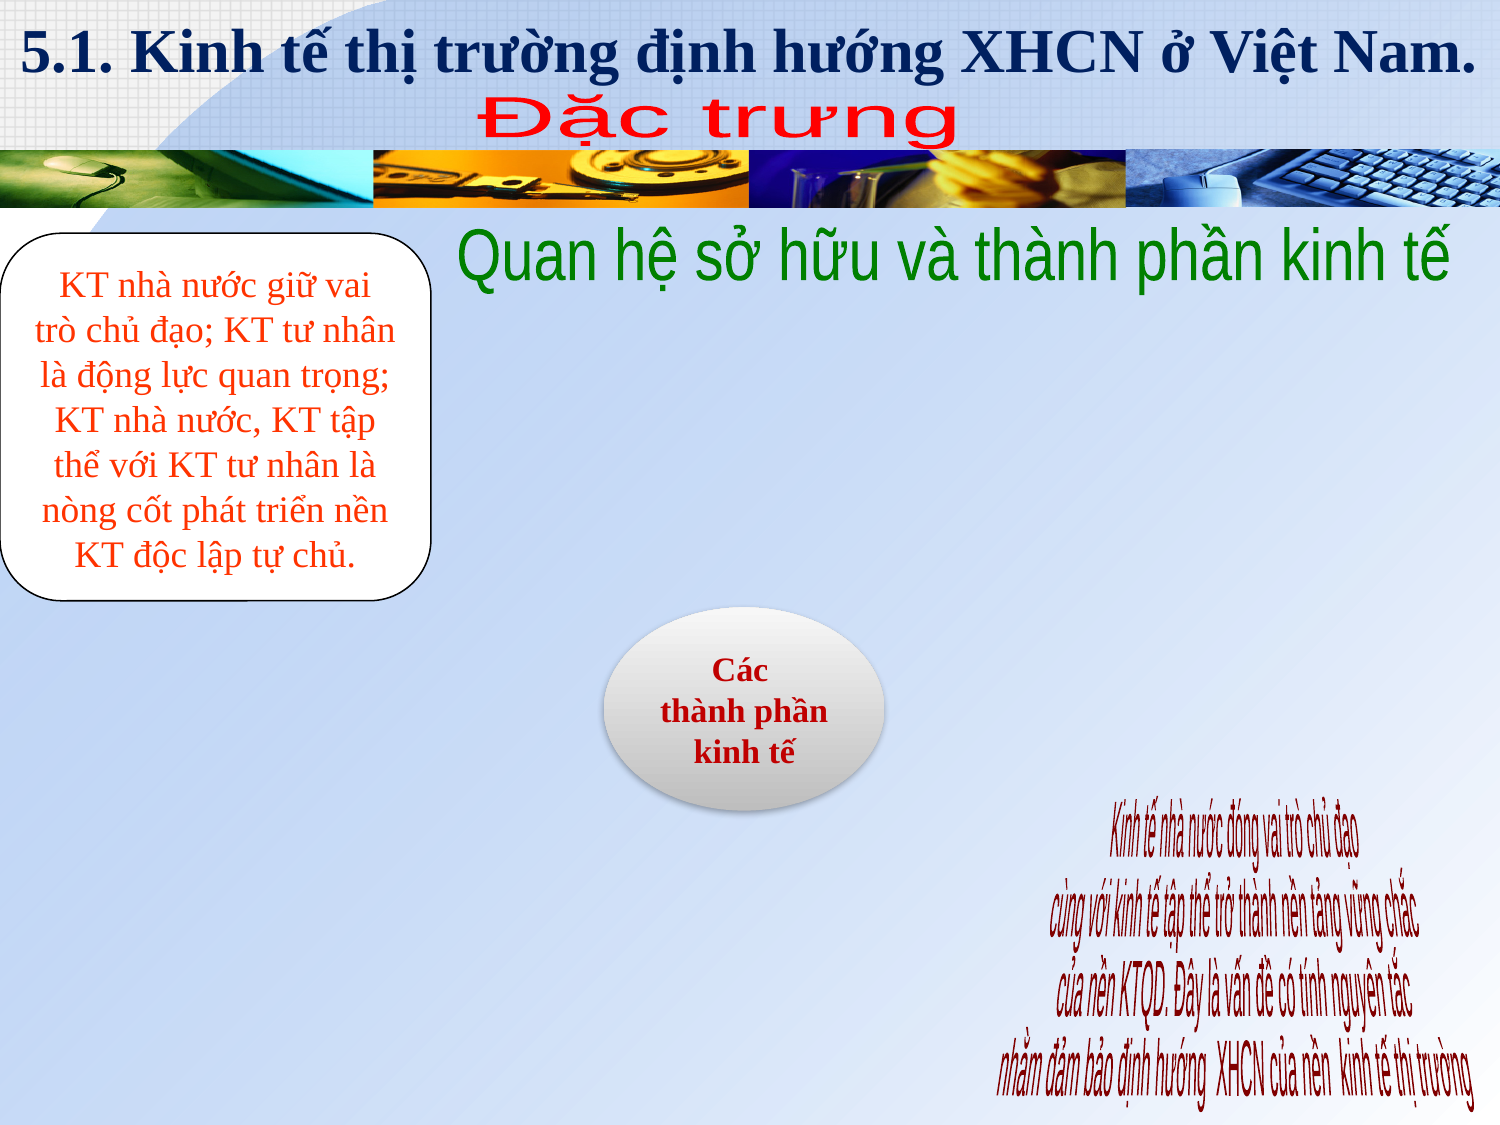

5.1. Kinh tế thị trường định hướng XHCN ở Việt Nam.
Đặc trưng
Quan hệ sở hữu và thành phần kinh tế
KT nhà nước giữ vai trò chủ đạo; KT tư nhân là động lực quan trọng; KT nhà nước, KT tập thể với KT tư nhân là nòng cốt phát triển nền KT độc lập tự chủ.
Các
thành phần
kinh tế
KT
nhà nước
KT
tập thể
KT
tư nhân
Kinh tế nhà nước đóng vai trò chủ đạo
cùng với kinh tế tập thể trở thành nền tảng vững chắc
của nền KTQD. Đây là vấn đề có tính nguyên tắc
nhằm đảm bảo định hướng  XHCN của nền  kinh tế thị trường